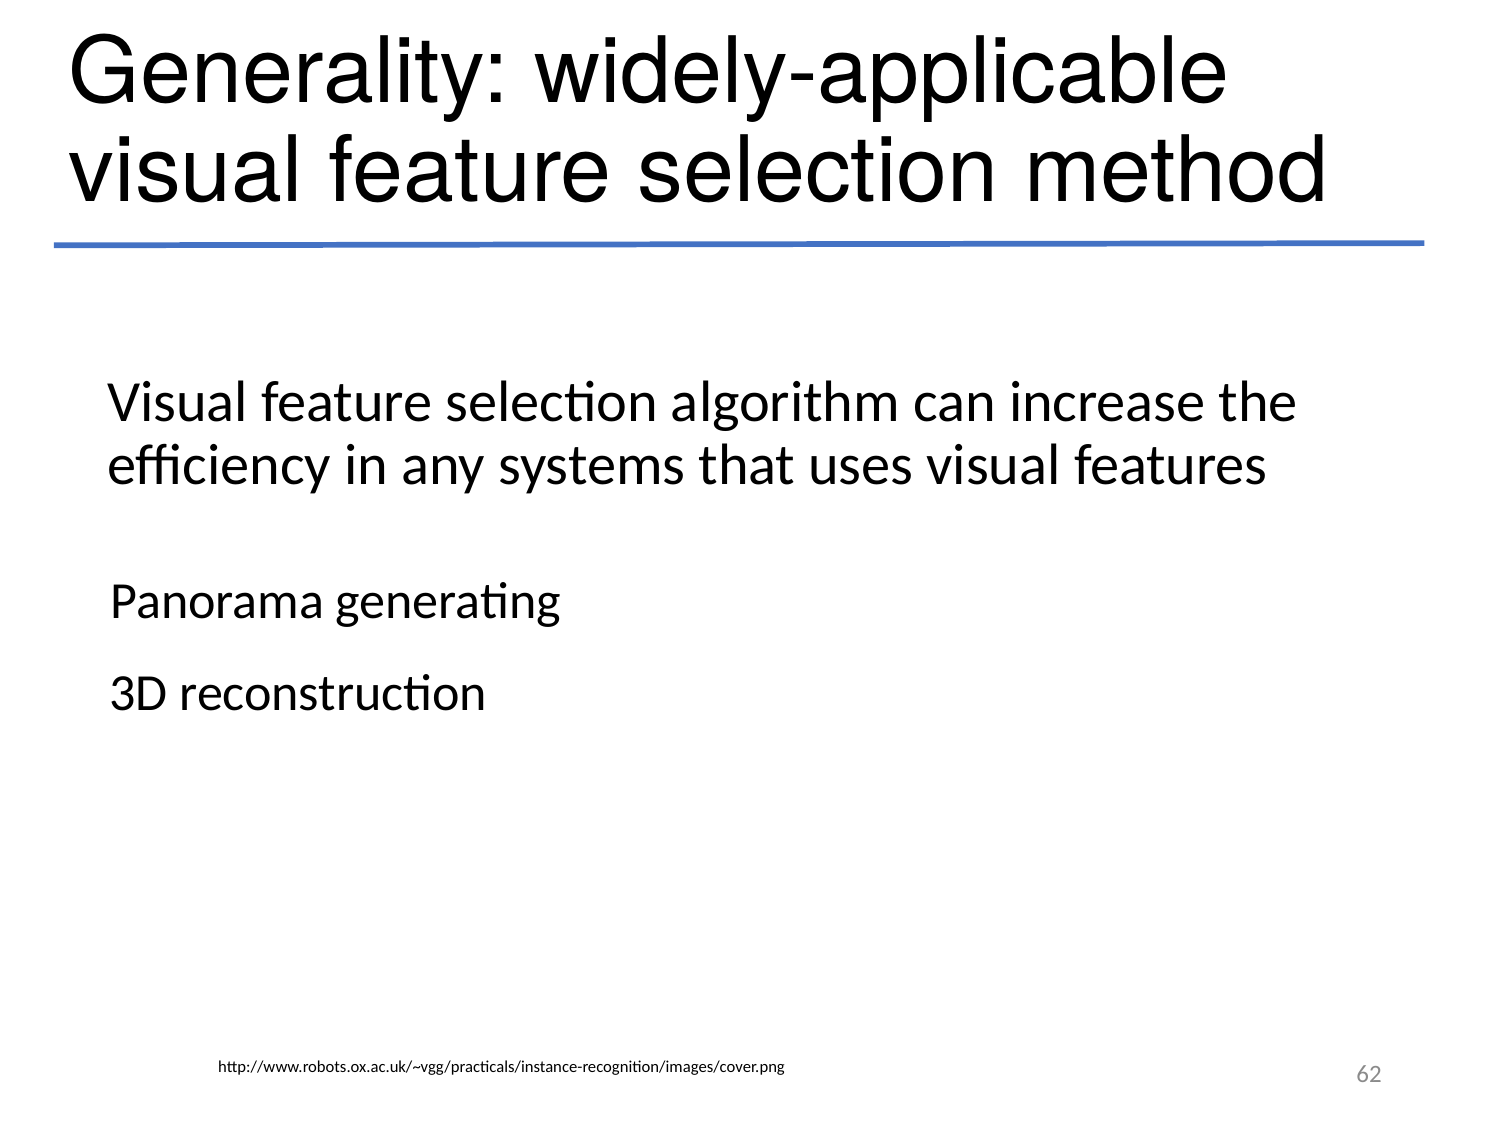

# Generality: widely-applicable visual feature selection method

Visual feature selection algorithm can increase the efficiency in any systems that uses visual features

Panorama generating
3D reconstruction
62
http://www.robots.ox.ac.uk/~vgg/practicals/instance-recognition/images/cover.png